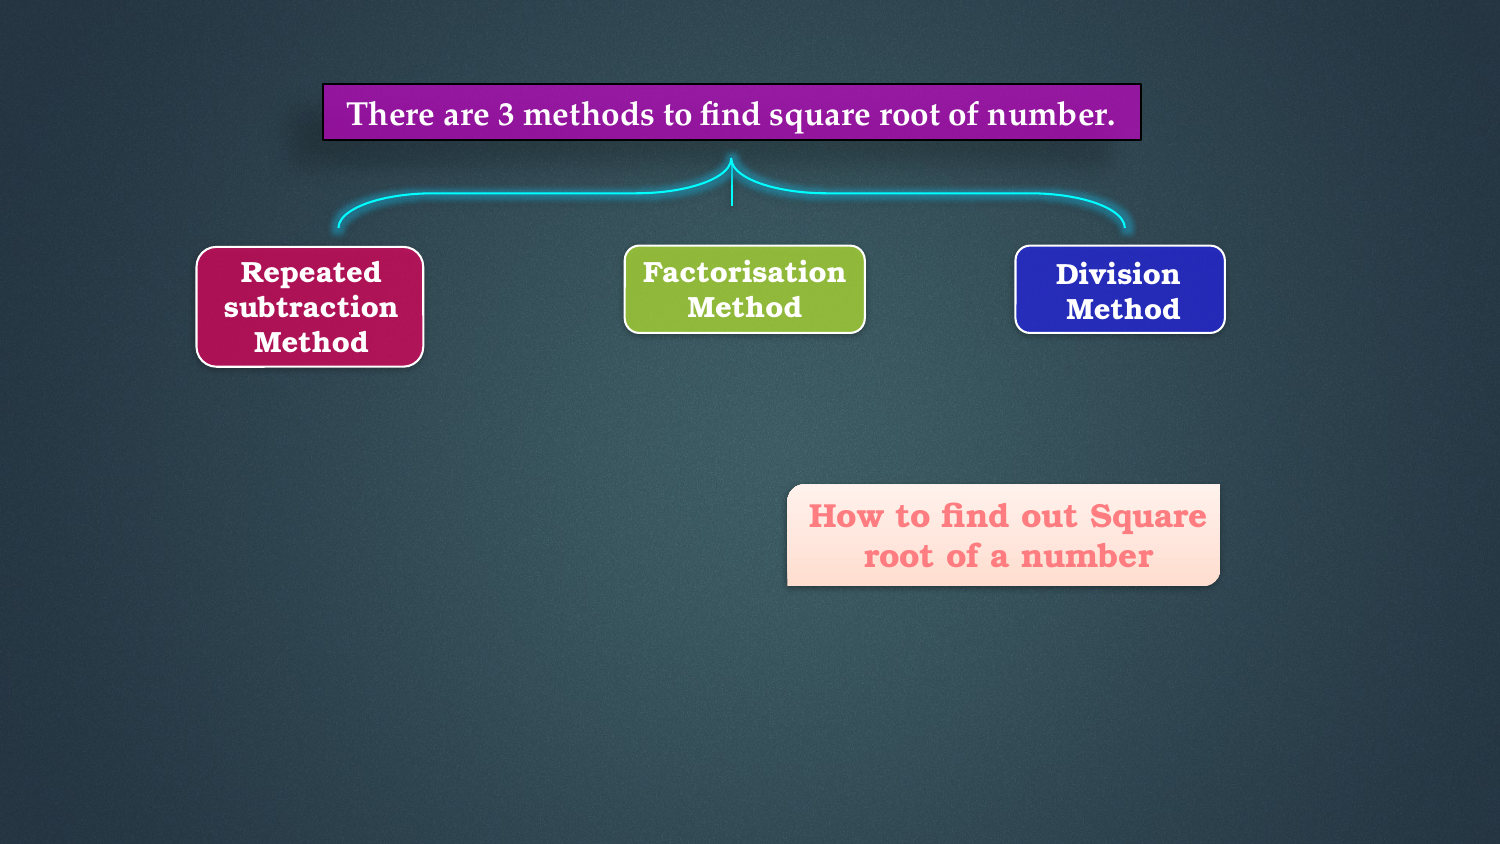

There are 3 methods to find square root of number.
Repeated subtraction
Method

Factorisation
Method

Division
Method

How to find out Square root of a number